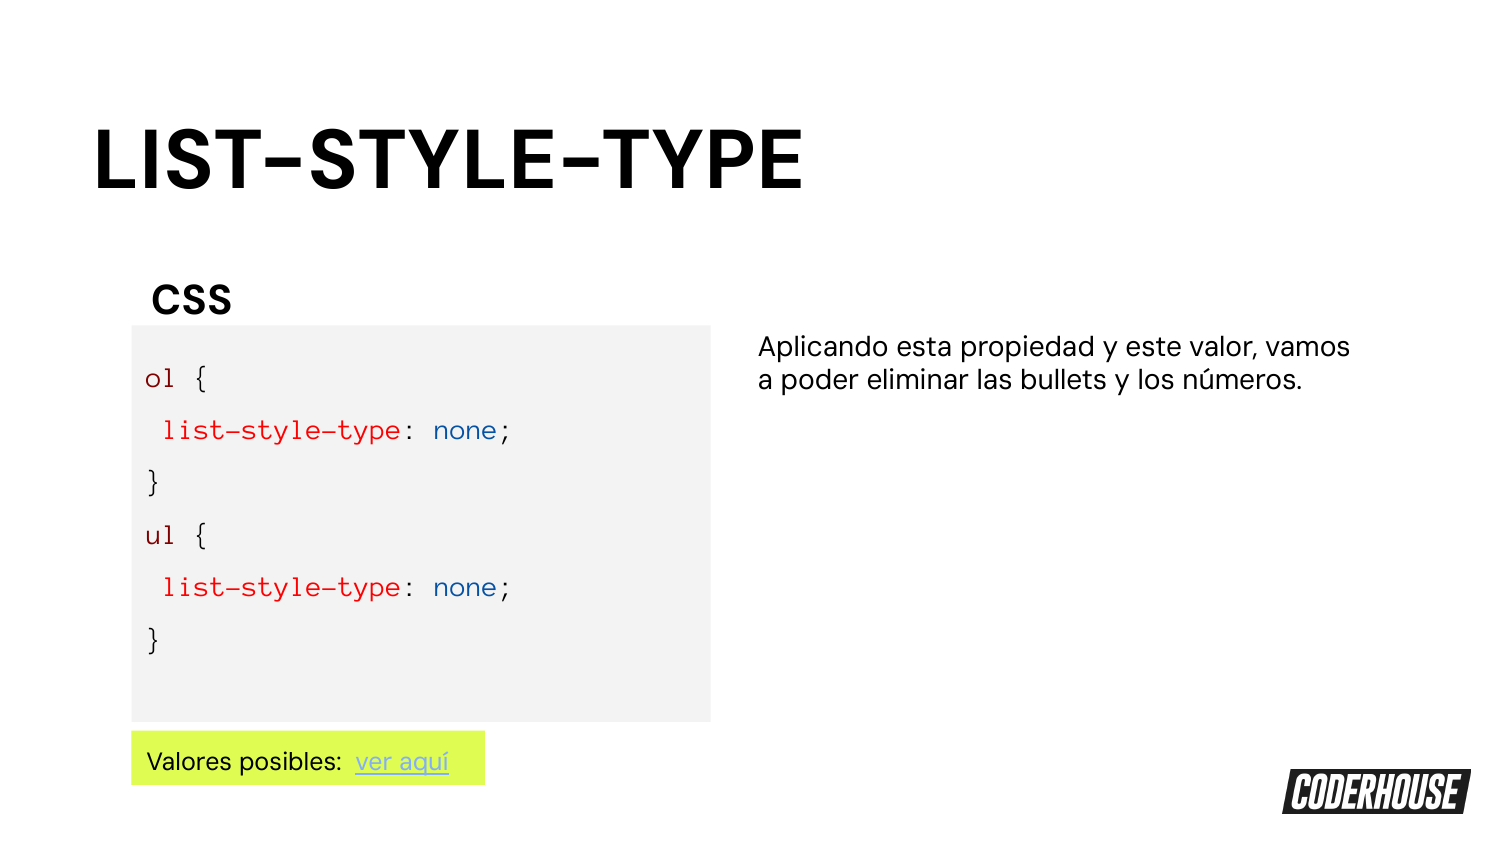

LIST-STYLE-TYPE
CSS
ol {
 list-style-type: none;
}
ul {
 list-style-type: none;
}

Aplicando esta propiedad y este valor, vamos a poder eliminar las bullets y los números.
Valores posibles:  ver aquí